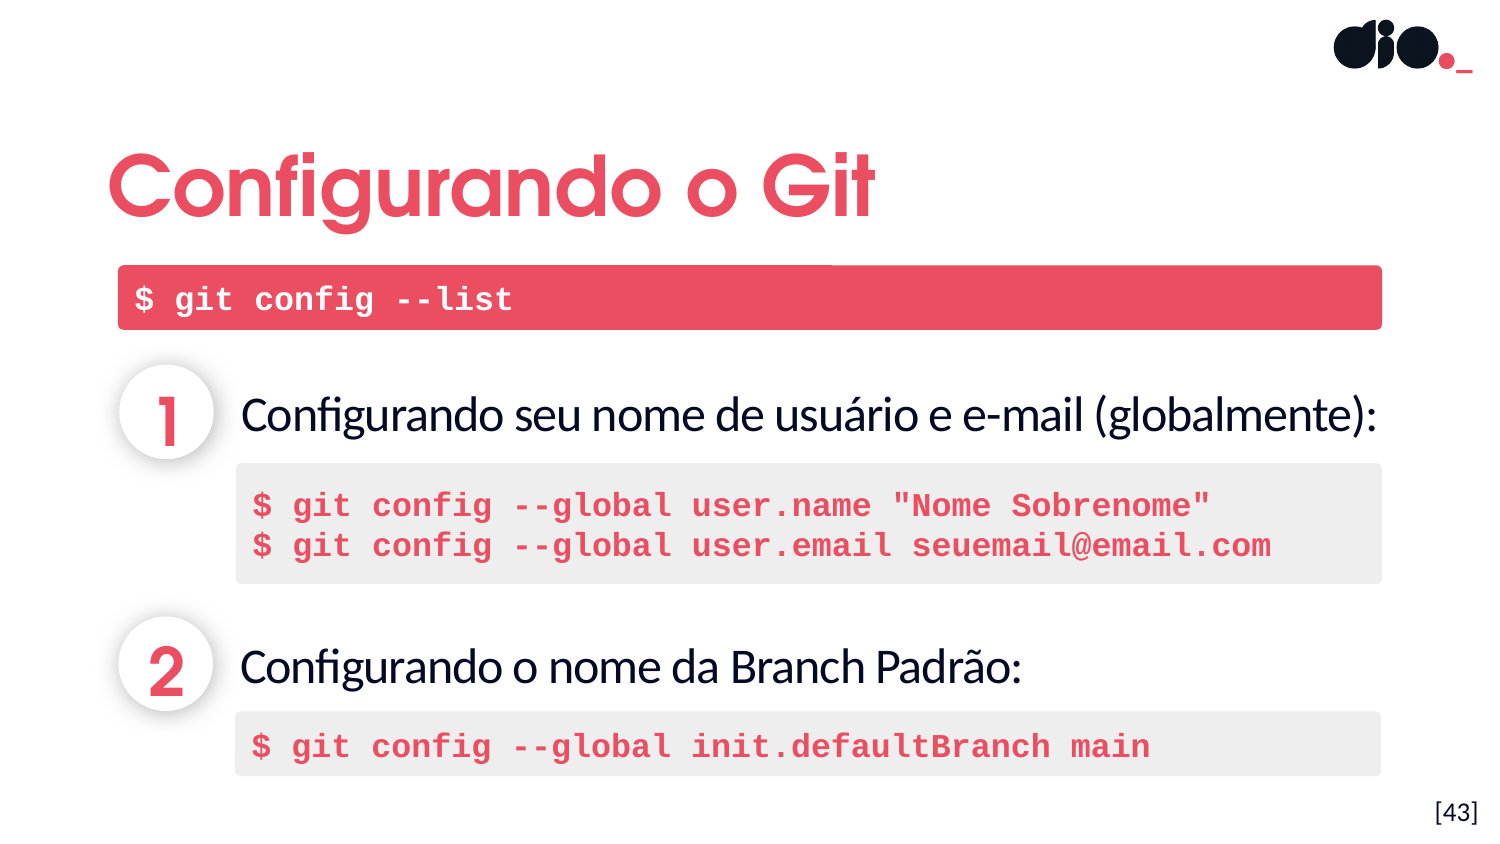

Configurando o Git
$ git config --list

1
Configurando seu nome de usuário e e-mail (globalmente):
$ git config --global user.name "Nome Sobrenome"
$ git config --global user.email seuemail@email.com

2
Configurando o nome da Branch Padrão:
$ git config --global init.defaultBranch main
[43]